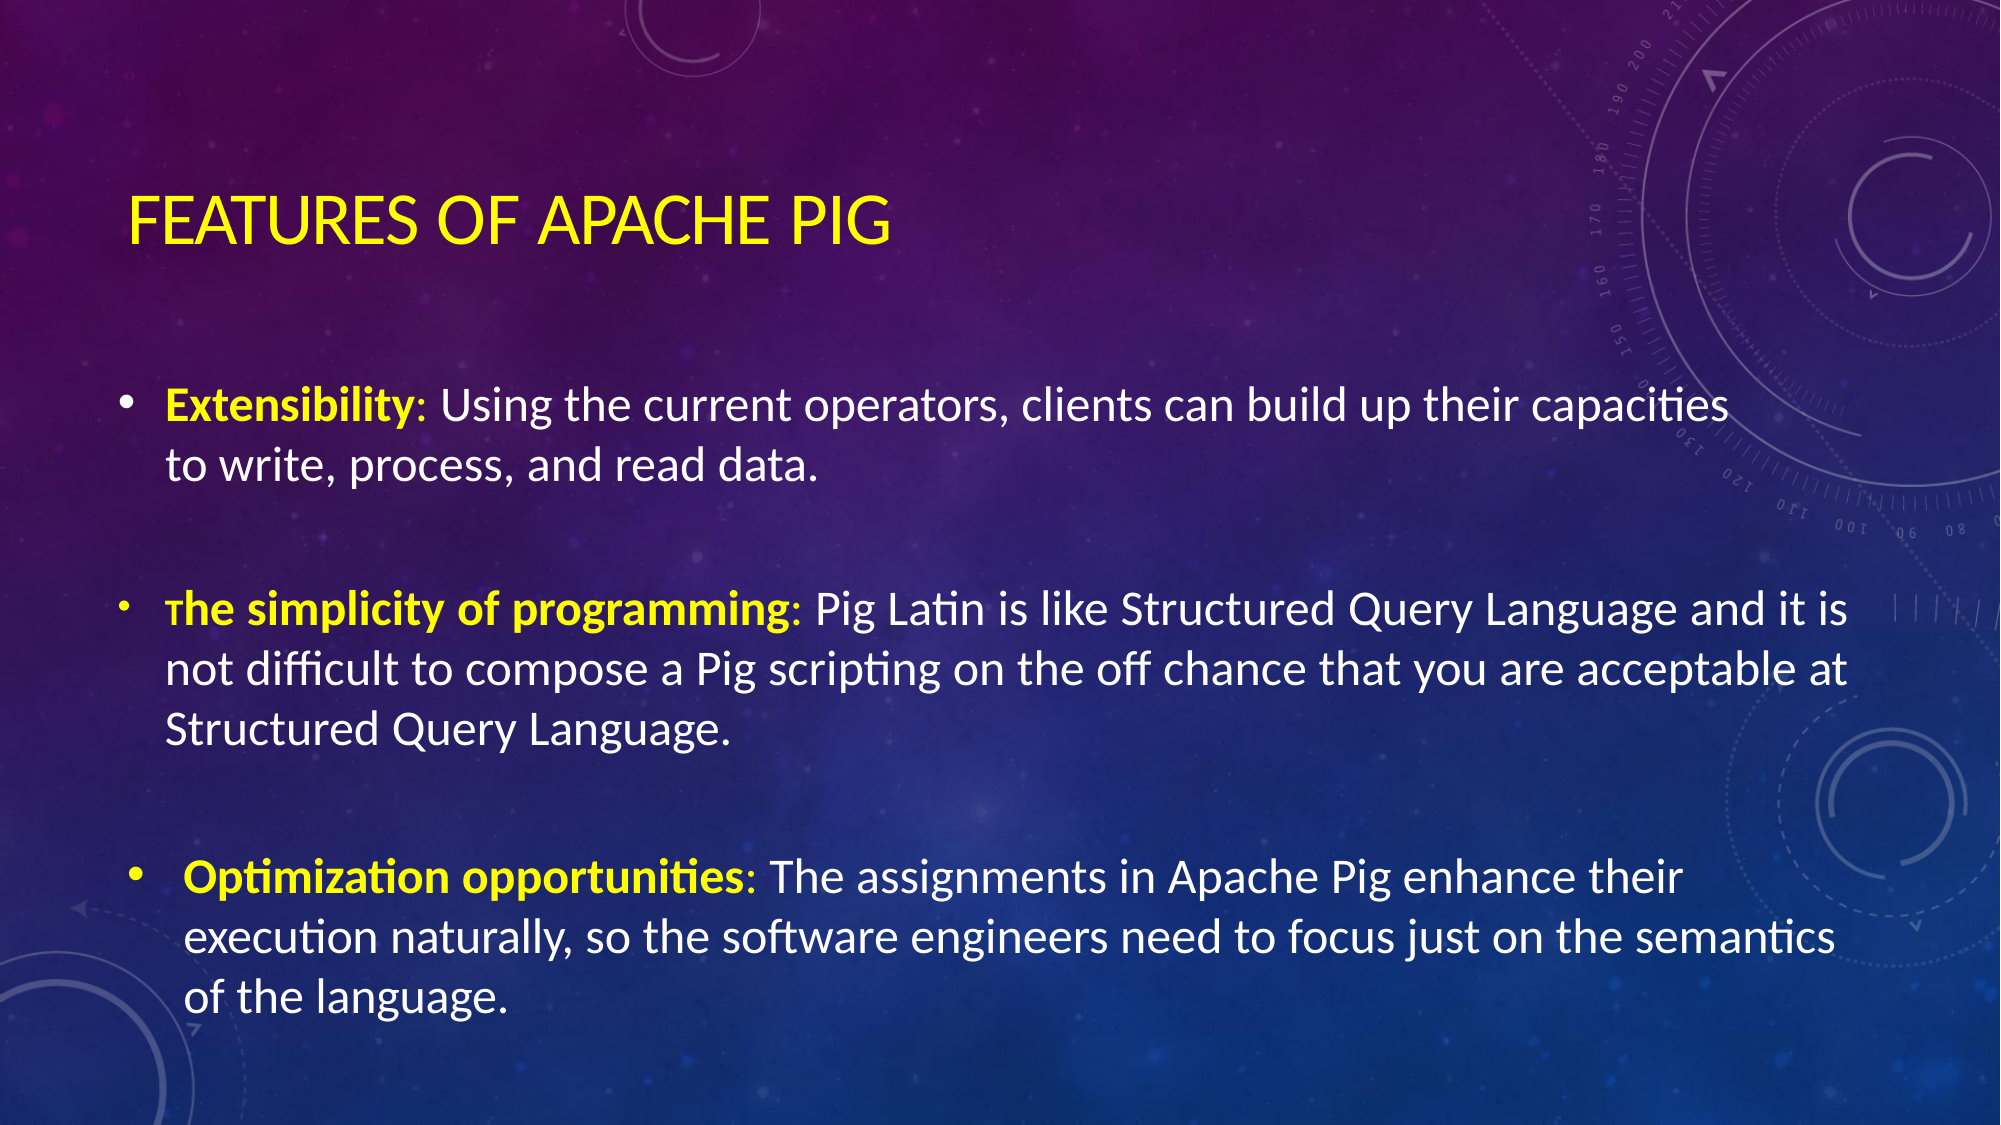

# FEATURES OF APACHE PIG
Extensibility: Using the current operators, clients can build up their capacities
to write, process, and read data.

The simplicity of programming: Pig Latin is like Structured Query Language and it is not difficult to compose a Pig scripting on the off chance that you are acceptable at Structured Query Language.

Optimization opportunities: The assignments in Apache Pig enhance their execution naturally, so the software engineers need to focus just on the semantics of the language.